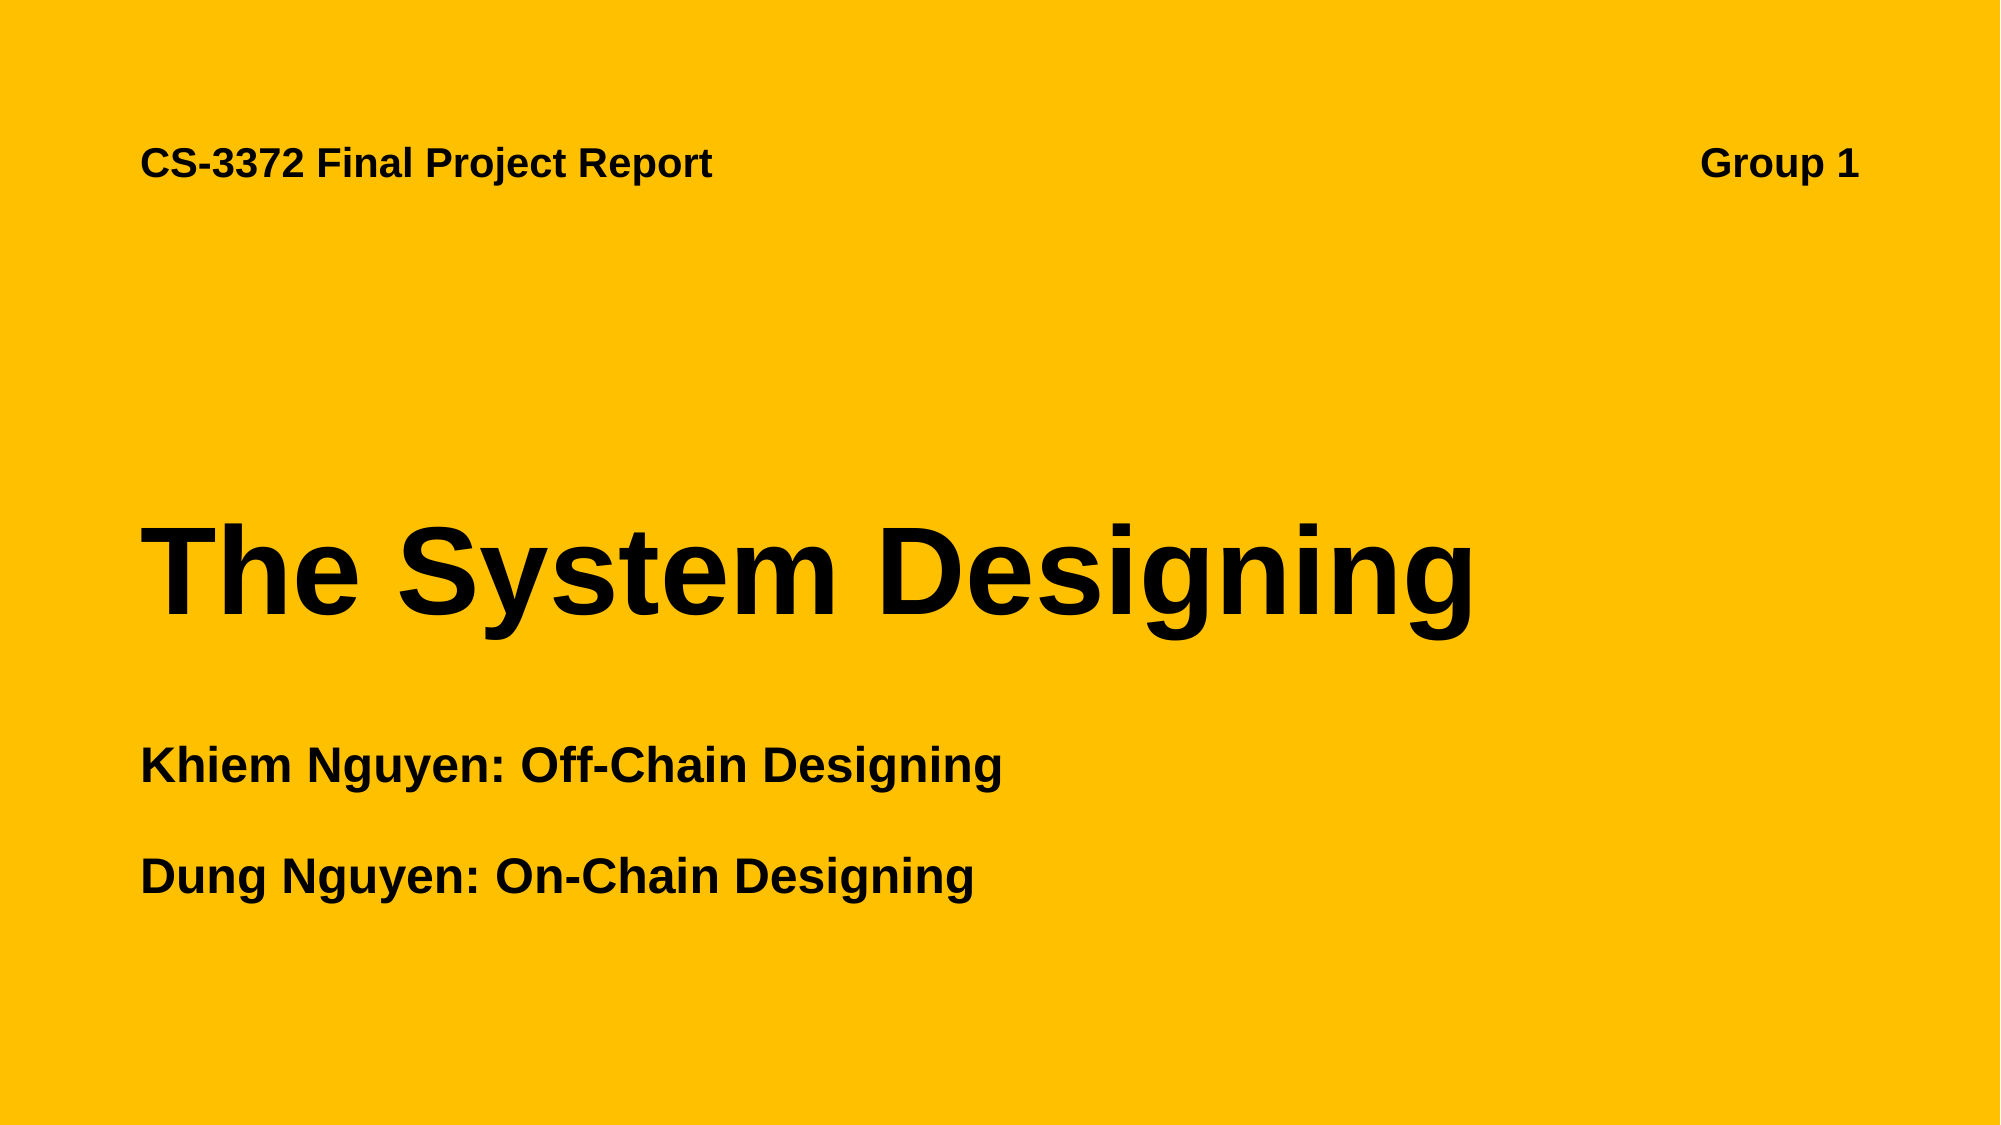

Group 1
CS-3372 Final Project Report
# The System Designing
Khiem Nguyen: Off-Chain Designing
Dung Nguyen: On-Chain Designing